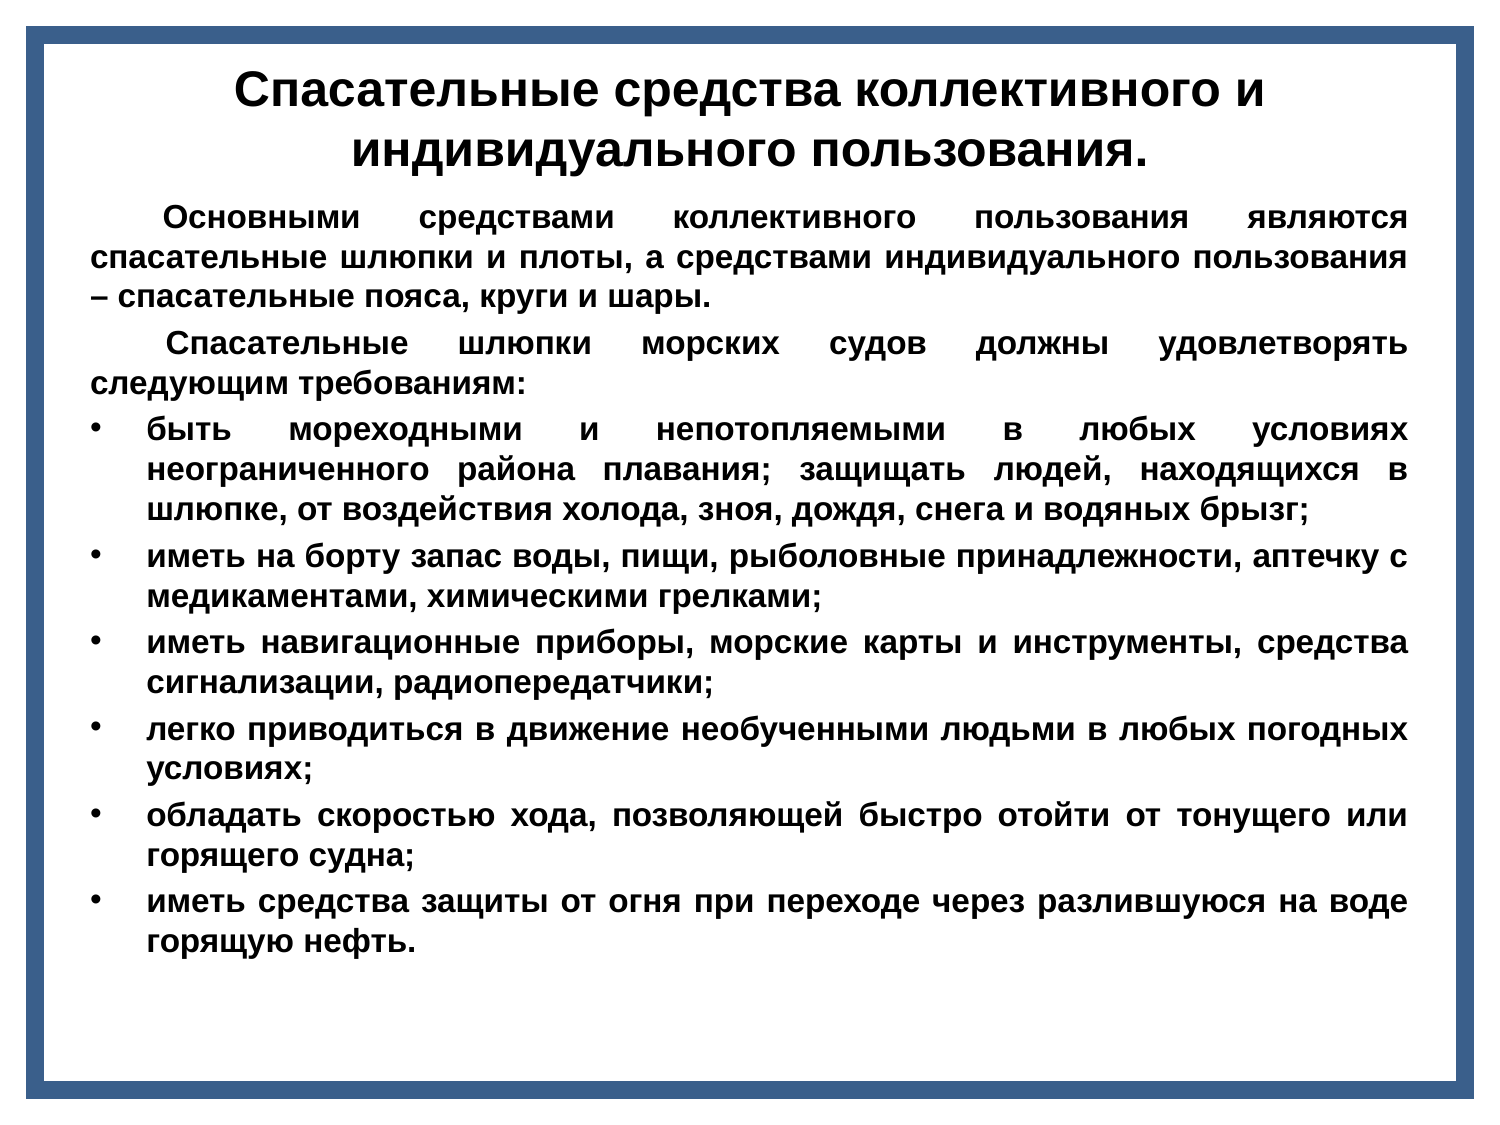

# Спасательные средства коллективного и индивидуального пользования.
Основными средствами коллективного пользования являются спасательные шлюпки и плоты, а средствами индивидуального пользования – спасательные пояса, круги и шары.
Спасательные шлюпки морских судов должны удовлетворять следующим требованиям:
быть мореходными и непотопляемыми в любых условиях неограниченного района плавания; защищать людей, находящихся в шлюпке, от воздействия холода, зноя, дождя, снега и водяных брызг;
иметь на борту запас воды, пищи, рыболовные принадлежности, аптечку с медикаментами, химическими грелками;
иметь навигационные приборы, морские карты и инструменты, средства сигнализации, радиопередатчики;
легко приводиться в движение необученными людьми в любых погодных условиях;
обладать скоростью хода, позволяющей быстро отойти от тонущего или горящего судна;
иметь средства защиты от огня при переходе через разлившуюся на воде горящую нефть.